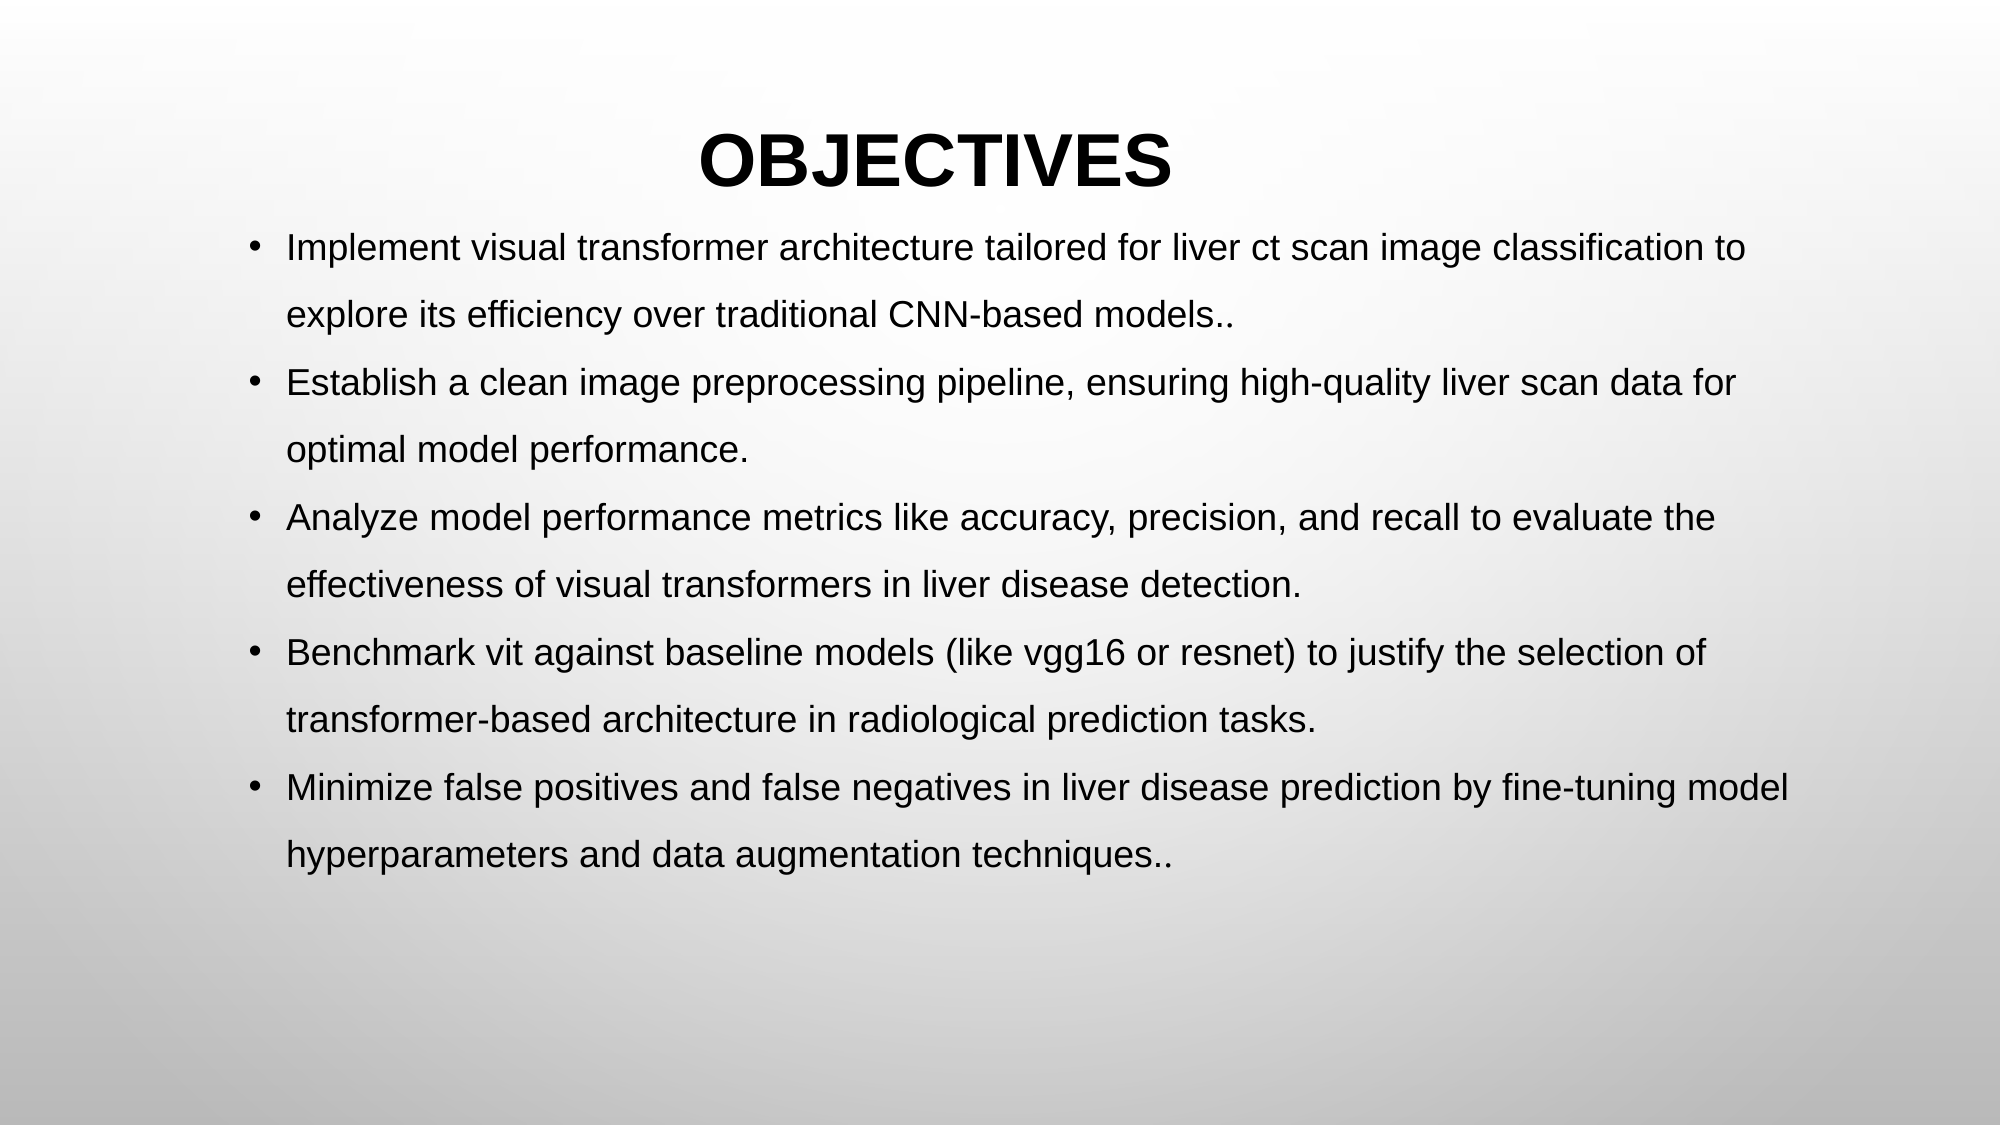

# OBJECTIVES
Implement visual transformer architecture tailored for liver ct scan image classification to explore its efficiency over traditional CNN-based models..
Establish a clean image preprocessing pipeline, ensuring high-quality liver scan data for optimal model performance.
Analyze model performance metrics like accuracy, precision, and recall to evaluate the effectiveness of visual transformers in liver disease detection.
Benchmark vit against baseline models (like vgg16 or resnet) to justify the selection of transformer-based architecture in radiological prediction tasks.
Minimize false positives and false negatives in liver disease prediction by fine-tuning model hyperparameters and data augmentation techniques..